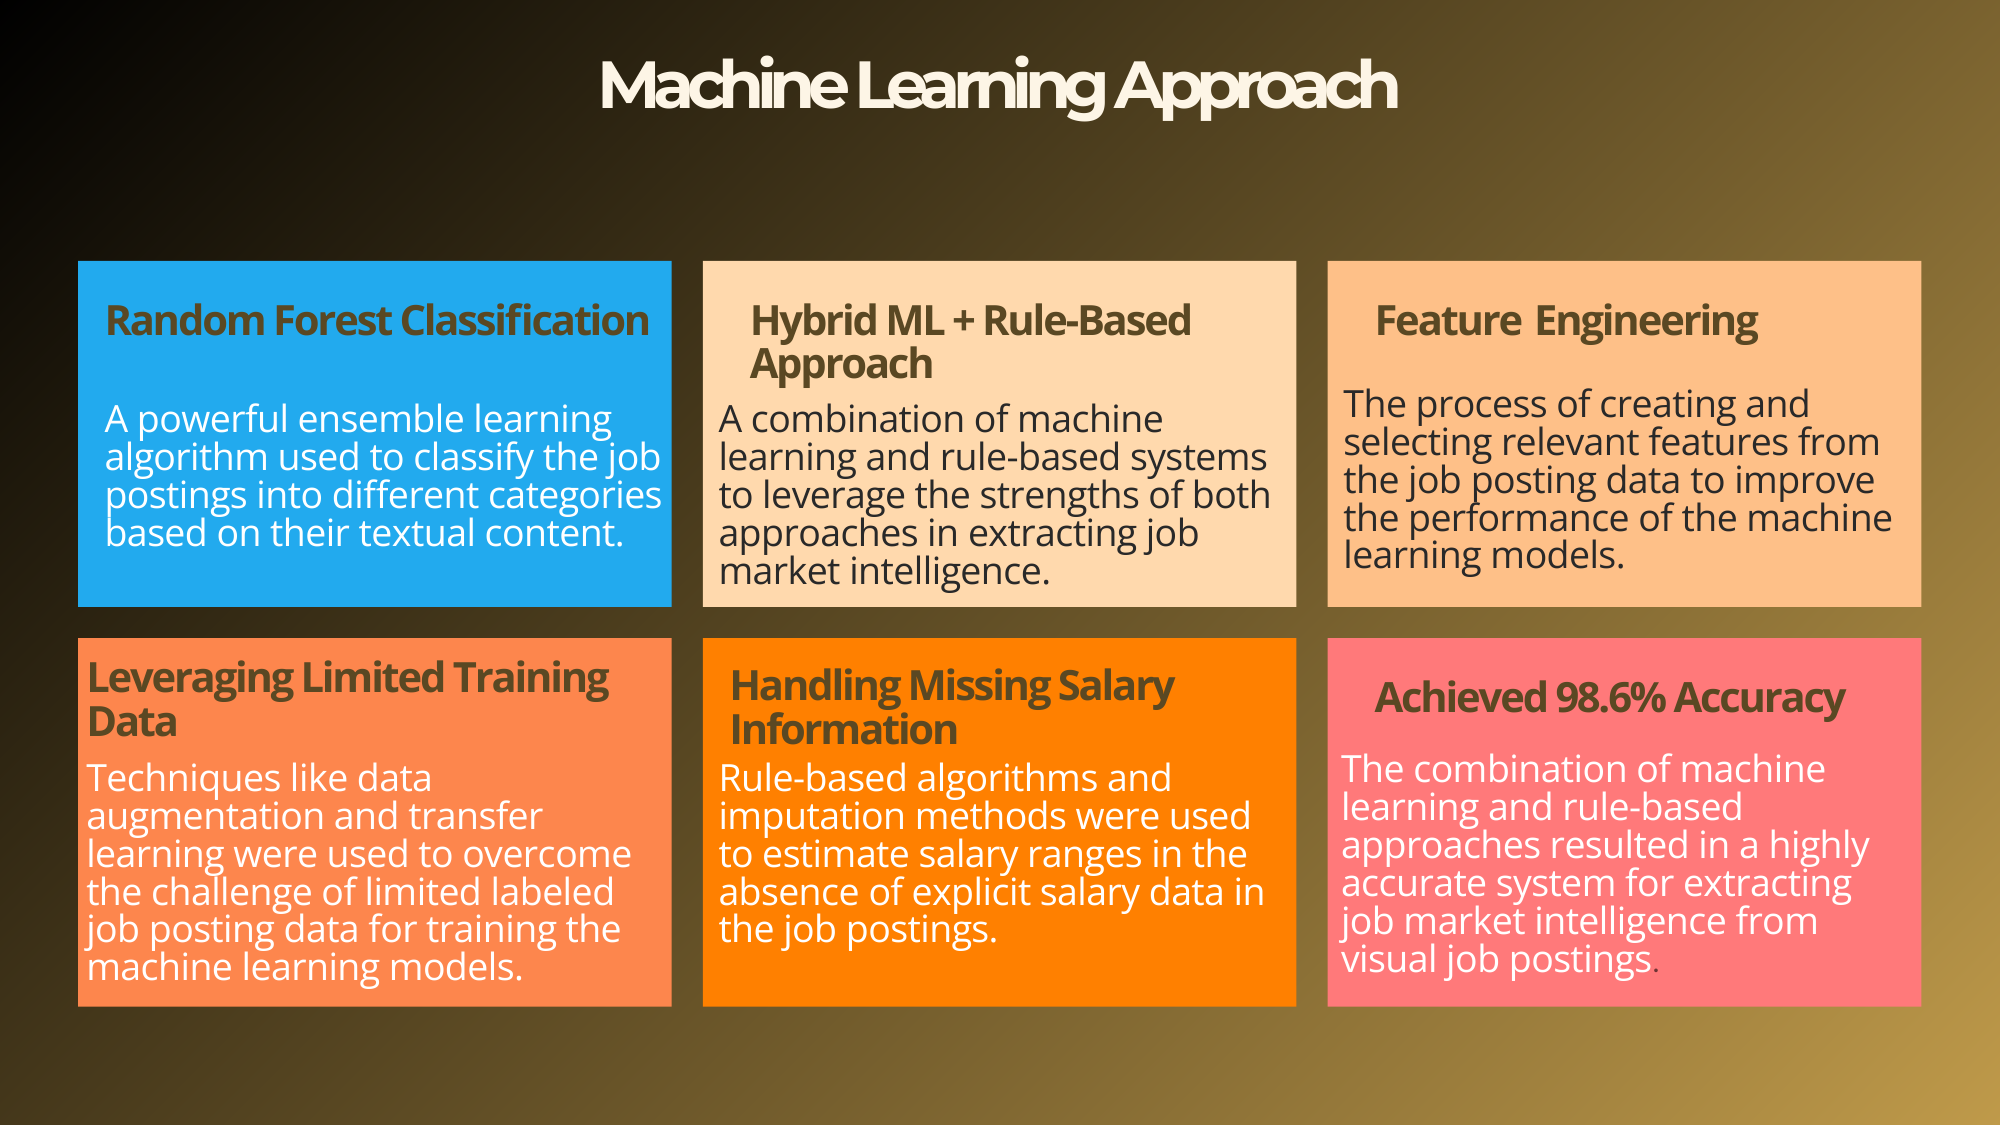

Machine Learning Approach

Random Forest Classification
Hybrid ML + Rule-Based Approach
Feature Engineering
The process of creating and selecting relevant features from the job posting data to improve the performance of the machine learning models.
A powerful ensemble learning algorithm used to classify the job postings into different categories based on their textual content.
A combination of machine learning and rule-based systems to leverage the strengths of both approaches in extracting job market intelligence.

Leveraging Limited Training Data
Handling Missing Salary Information
Achieved 98.6% Accuracy
The combination of machine learning and rule-based approaches resulted in a highly accurate system for extracting job market intelligence from visual job postings.
Techniques like data augmentation and transfer learning were used to overcome the challenge of limited labeled job posting data for training the machine learning models.
Rule-based algorithms and imputation methods were used to estimate salary ranges in the absence of explicit salary data in the job postings.